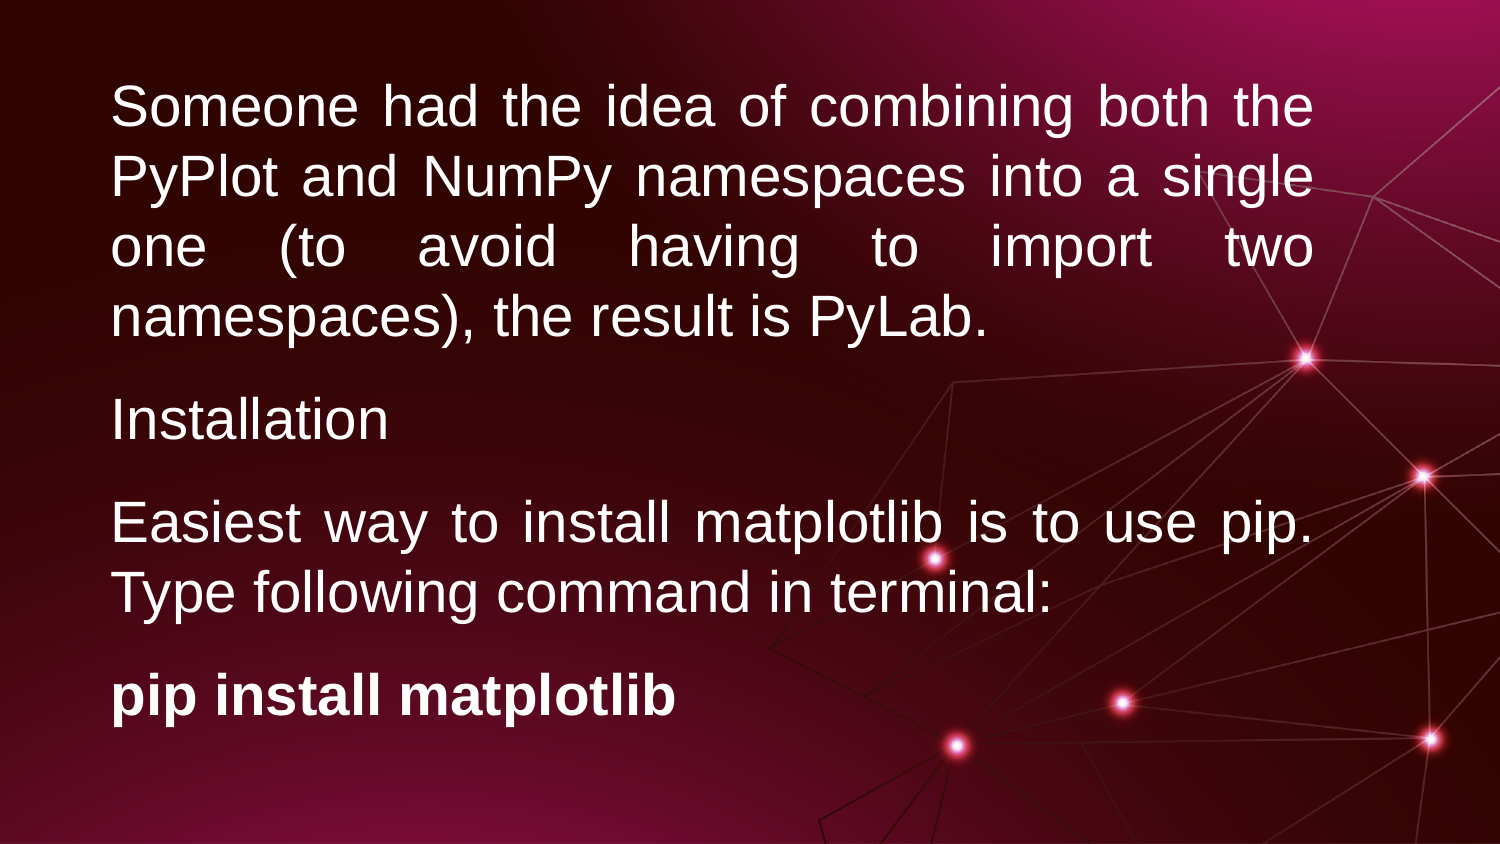

Someone had the idea of combining both the PyPlot and NumPy namespaces into a single one (to avoid having to import two namespaces), the result is PyLab.
Installation
Easiest way to install matplotlib is to use pip. Type following command in terminal:
pip install matplotlib